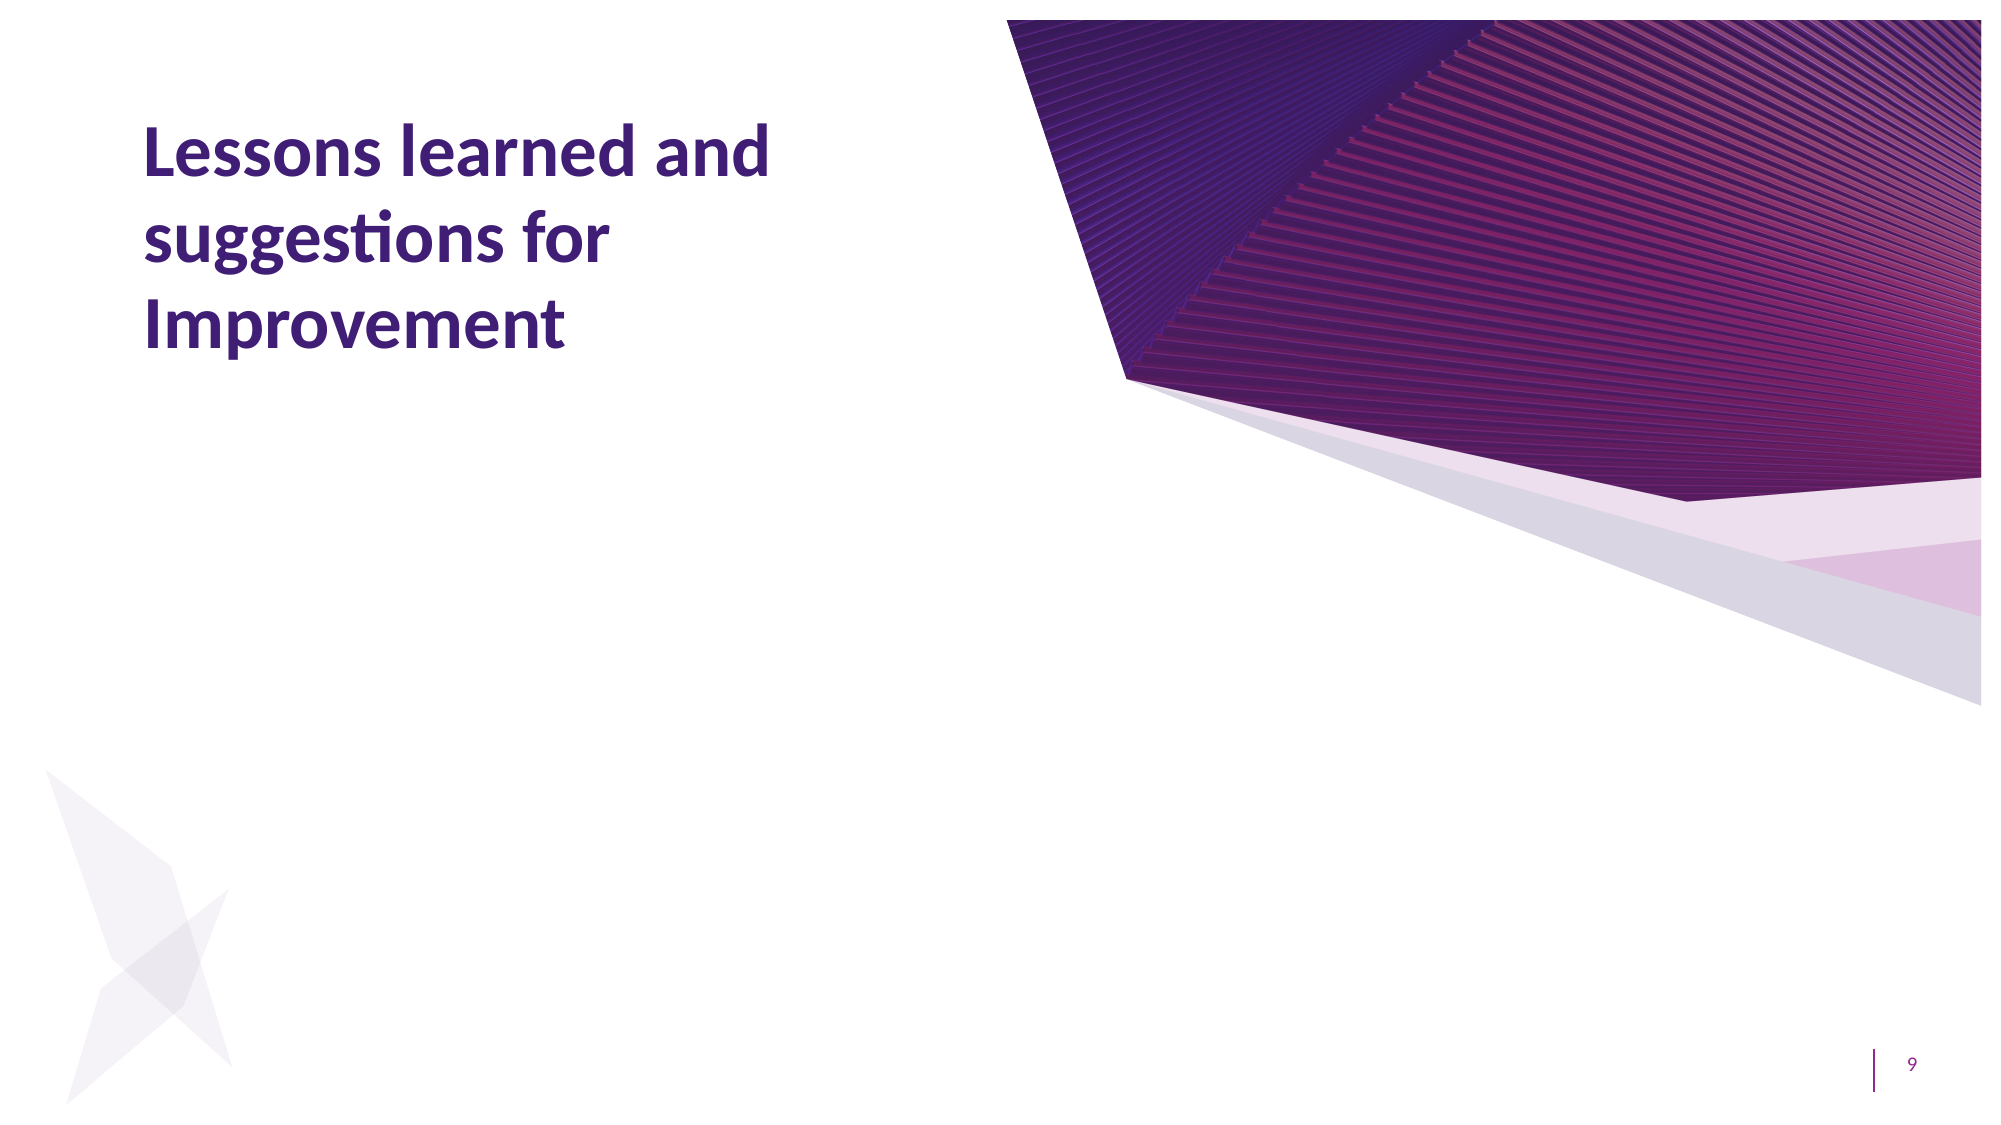

Lessons learned and suggestions for Improvement

9